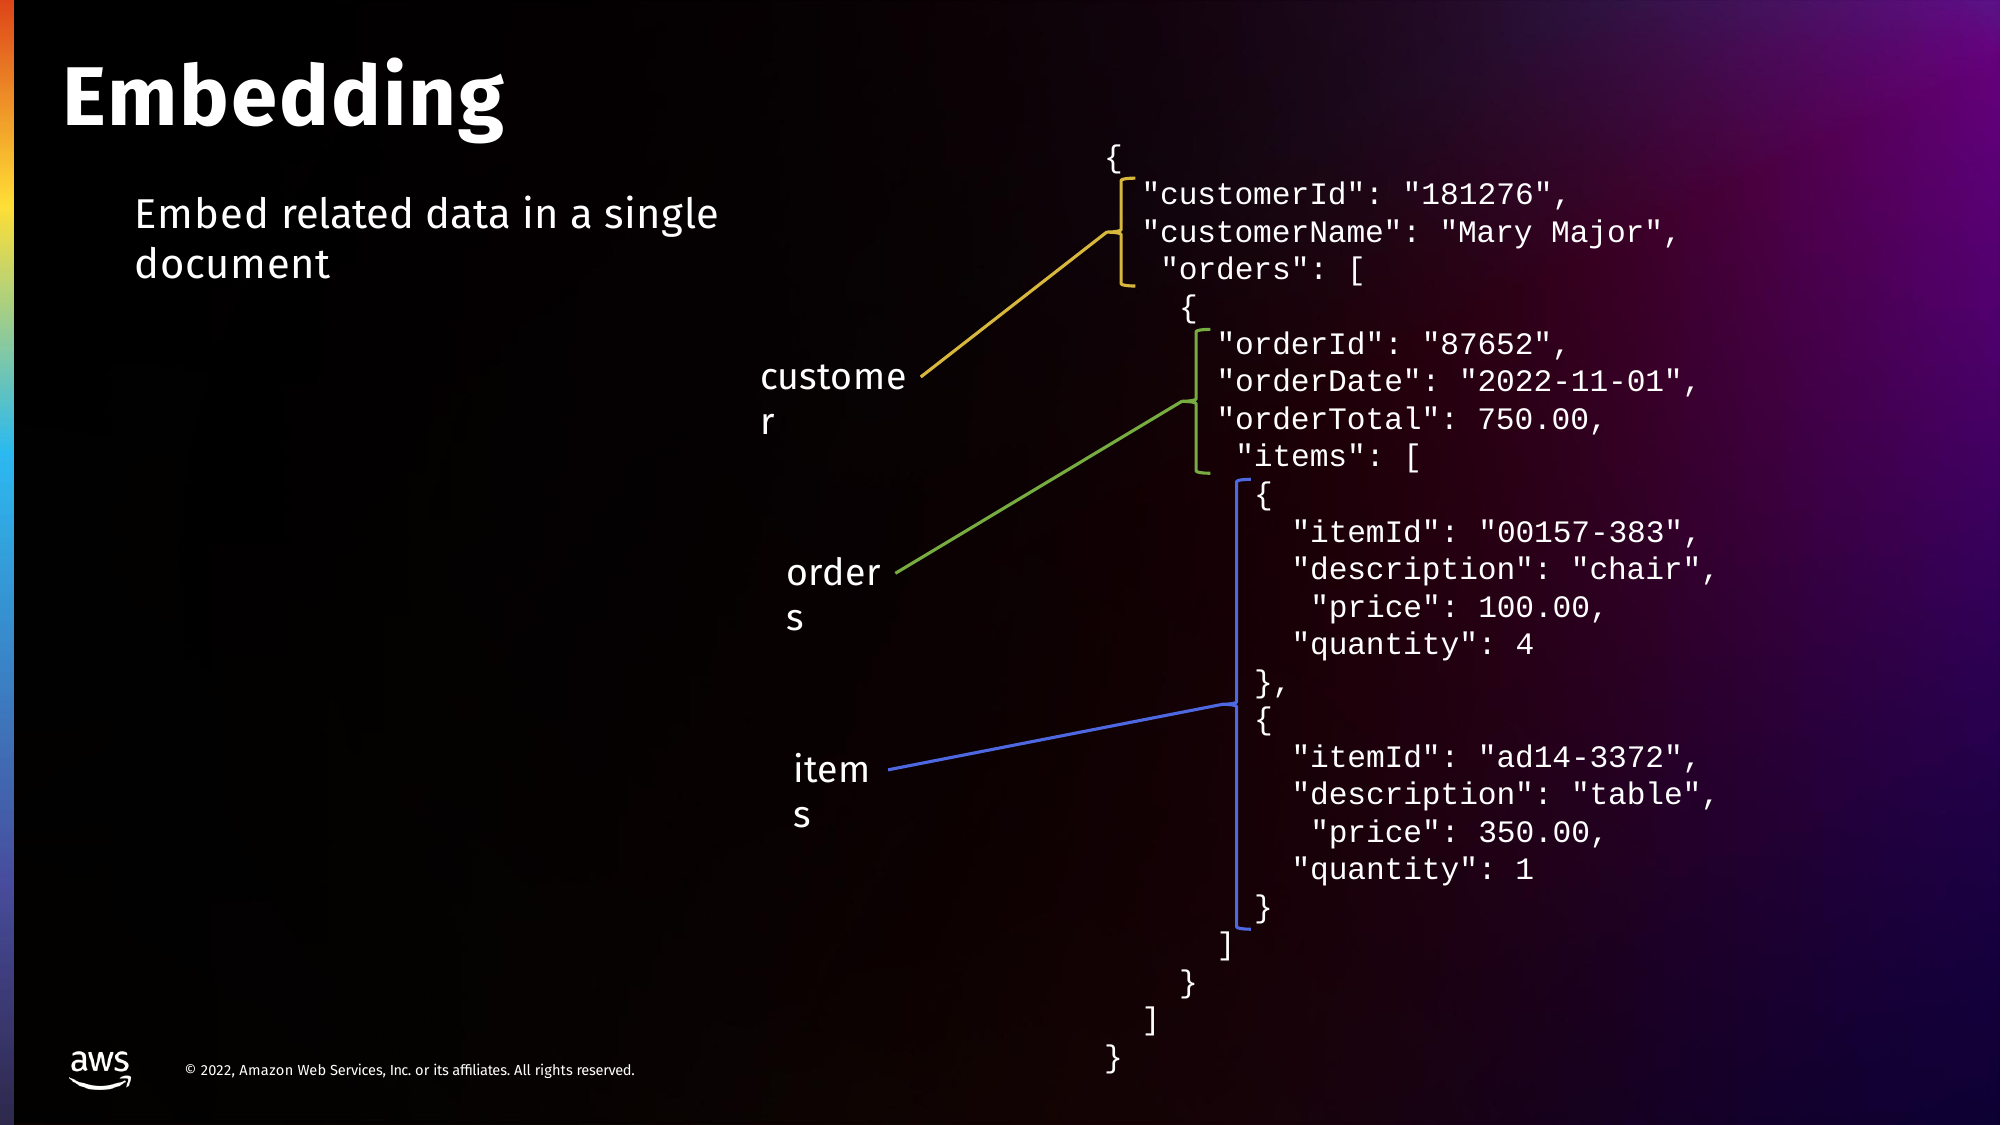

# Embedding
{
"customerId": "181276",  "customerName": "Mary Major",  "orders": [
{
"orderId": "87652",
"orderDate": "2022-11-01",
"orderTotal": 750.00,  "items": [

Embed related data in a single document

customer

{

"itemId": "00157-383",
"description": "chair",  "price": 100.00,
"quantity": 4
orders
},
{
"itemId": "ad14-3372",  "description": "table",  "price": 350.00,
"quantity": 1
}

items
]
}
]
}
© 2022, Amazon Web Services, Inc. or its affiliates. All rights reserved.